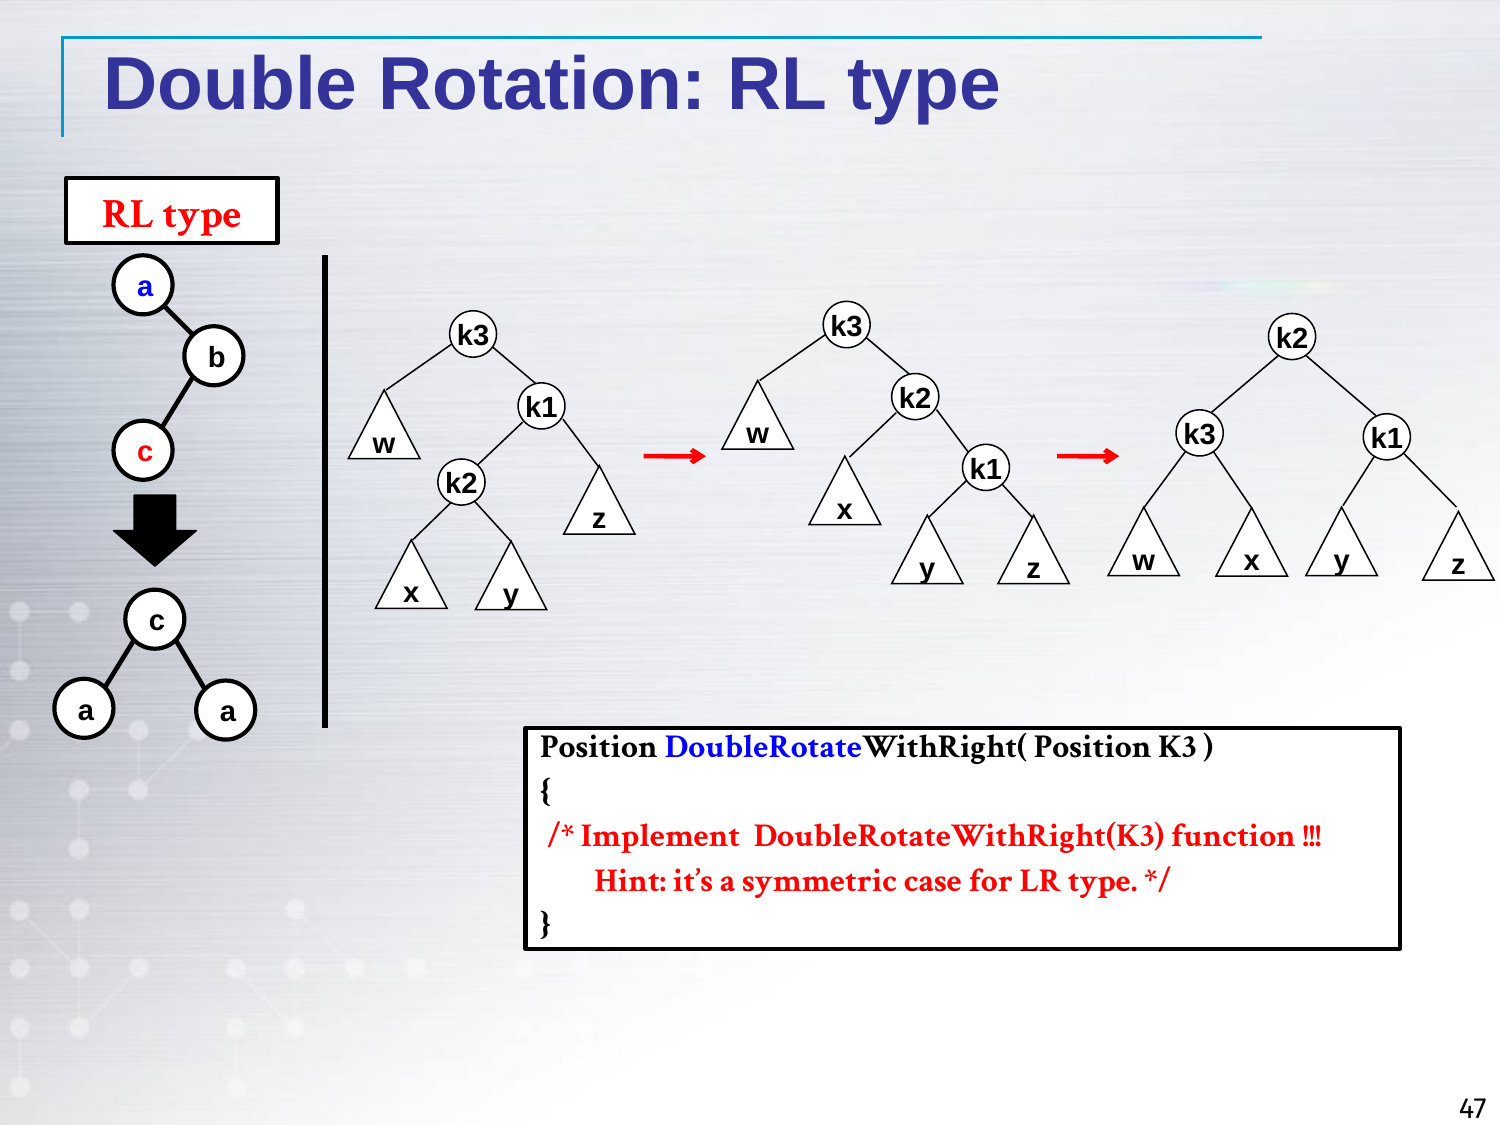

Double Rotation: RL type
RL type
a
k3
k3
k2
b

k2
w
k1
w

k3

k1

c

k1

x

k2
z

w
y
x
z
y
z
x
y
c
a
a
Position DoubleRotateWithRight( Position K3 )
{
 /* Implement  DoubleRotateWithRight(K3) function !!!
        Hint: it’s a symmetric case for LR type. */
}
47